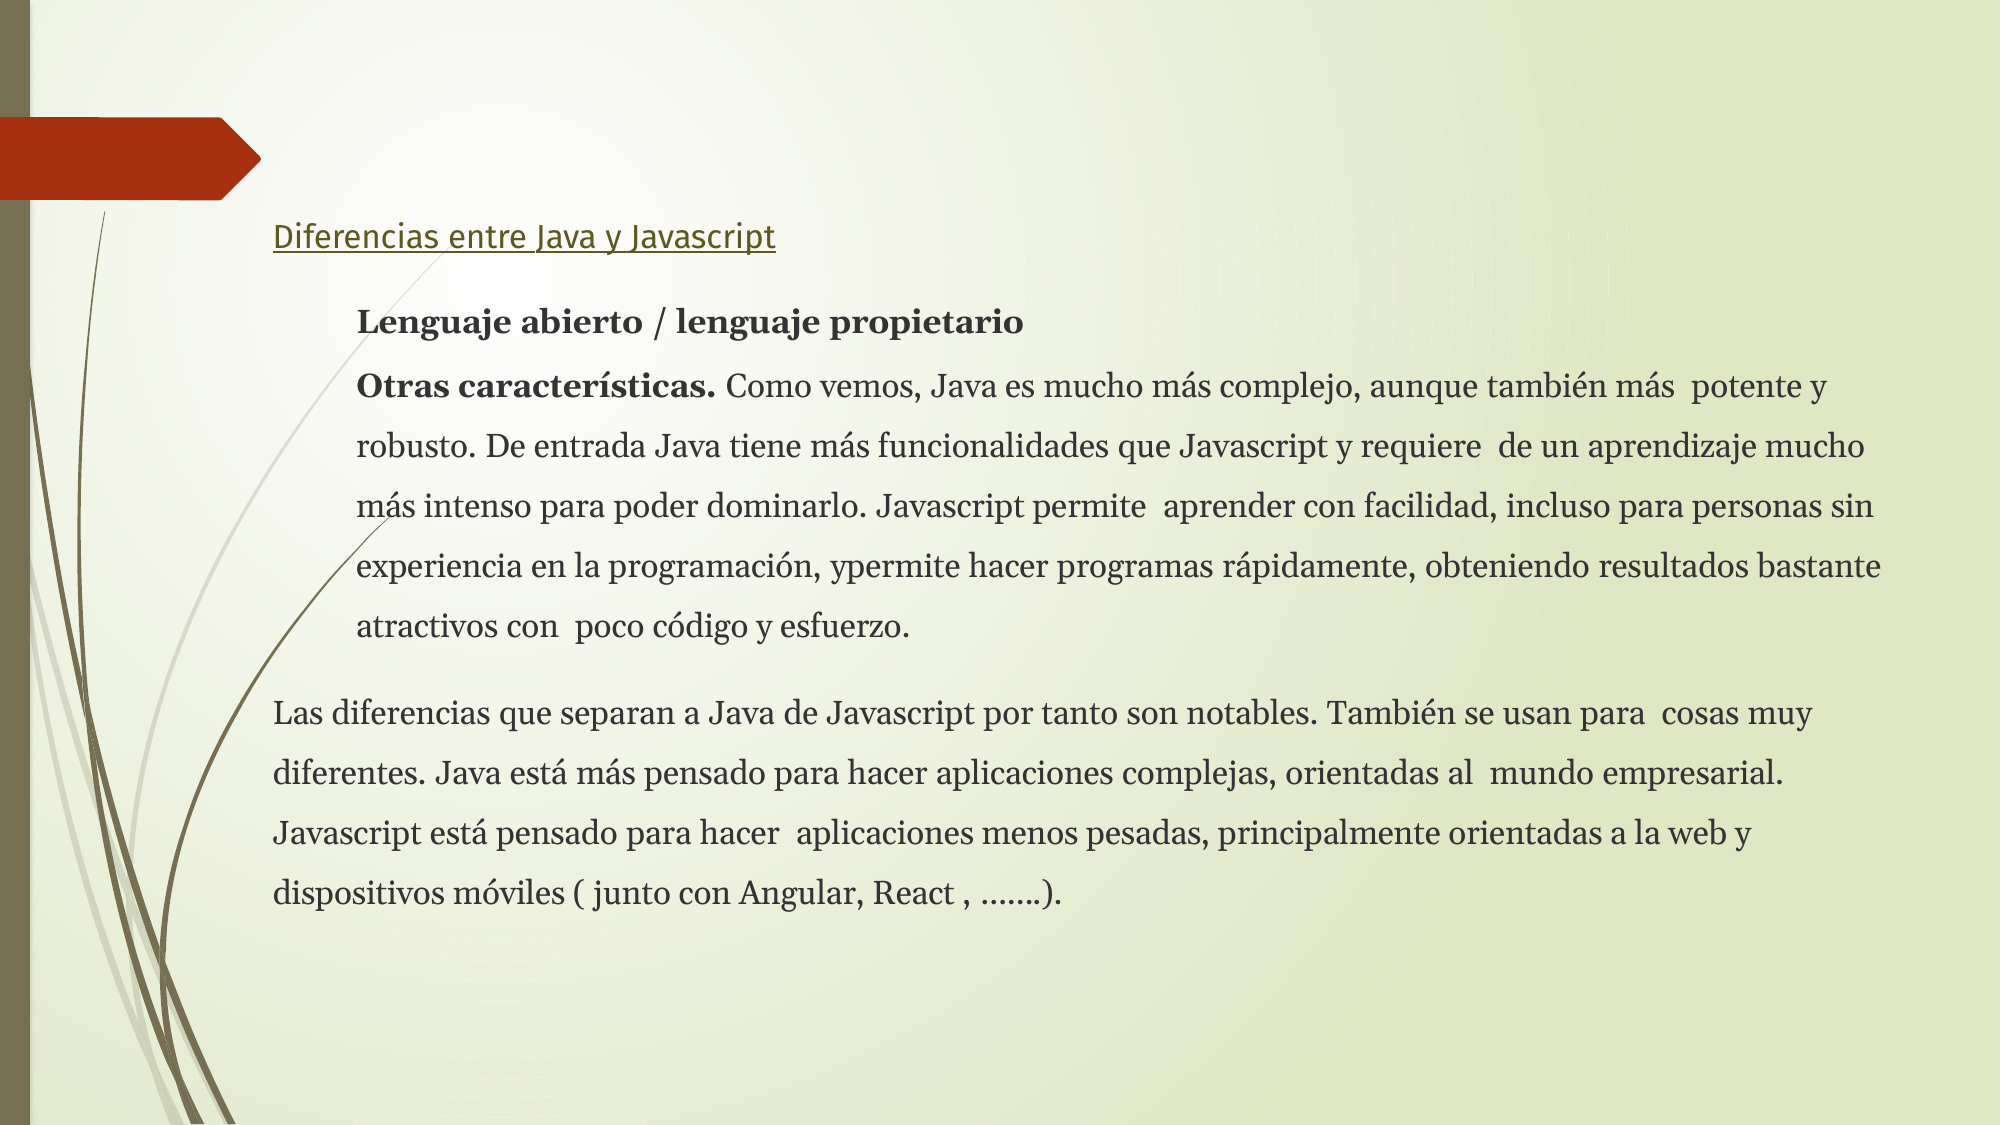

Diferencias entre Java y Javascript
Lenguaje abierto / lenguaje propietario
Otras características. Como vemos, Java es mucho más complejo, aunque también más  potente y robusto. De entrada Java tiene más funcionalidades que Javascript y requiere  de un aprendizaje mucho más intenso para poder dominarlo. Javascript permite  aprender con facilidad, incluso para personas sin experiencia en la programación, ypermite hacer programas rápidamente, obteniendo resultados bastante atractivos con  poco código y esfuerzo.
Las diferencias que separan a Java de Javascript por tanto son notables. También se usan para  cosas muy diferentes. Java está más pensado para hacer aplicaciones complejas, orientadas al  mundo empresarial. Javascript está pensado para hacer  aplicaciones menos pesadas, principalmente orientadas a la web y dispositivos móviles ( junto con Angular, React , …….).